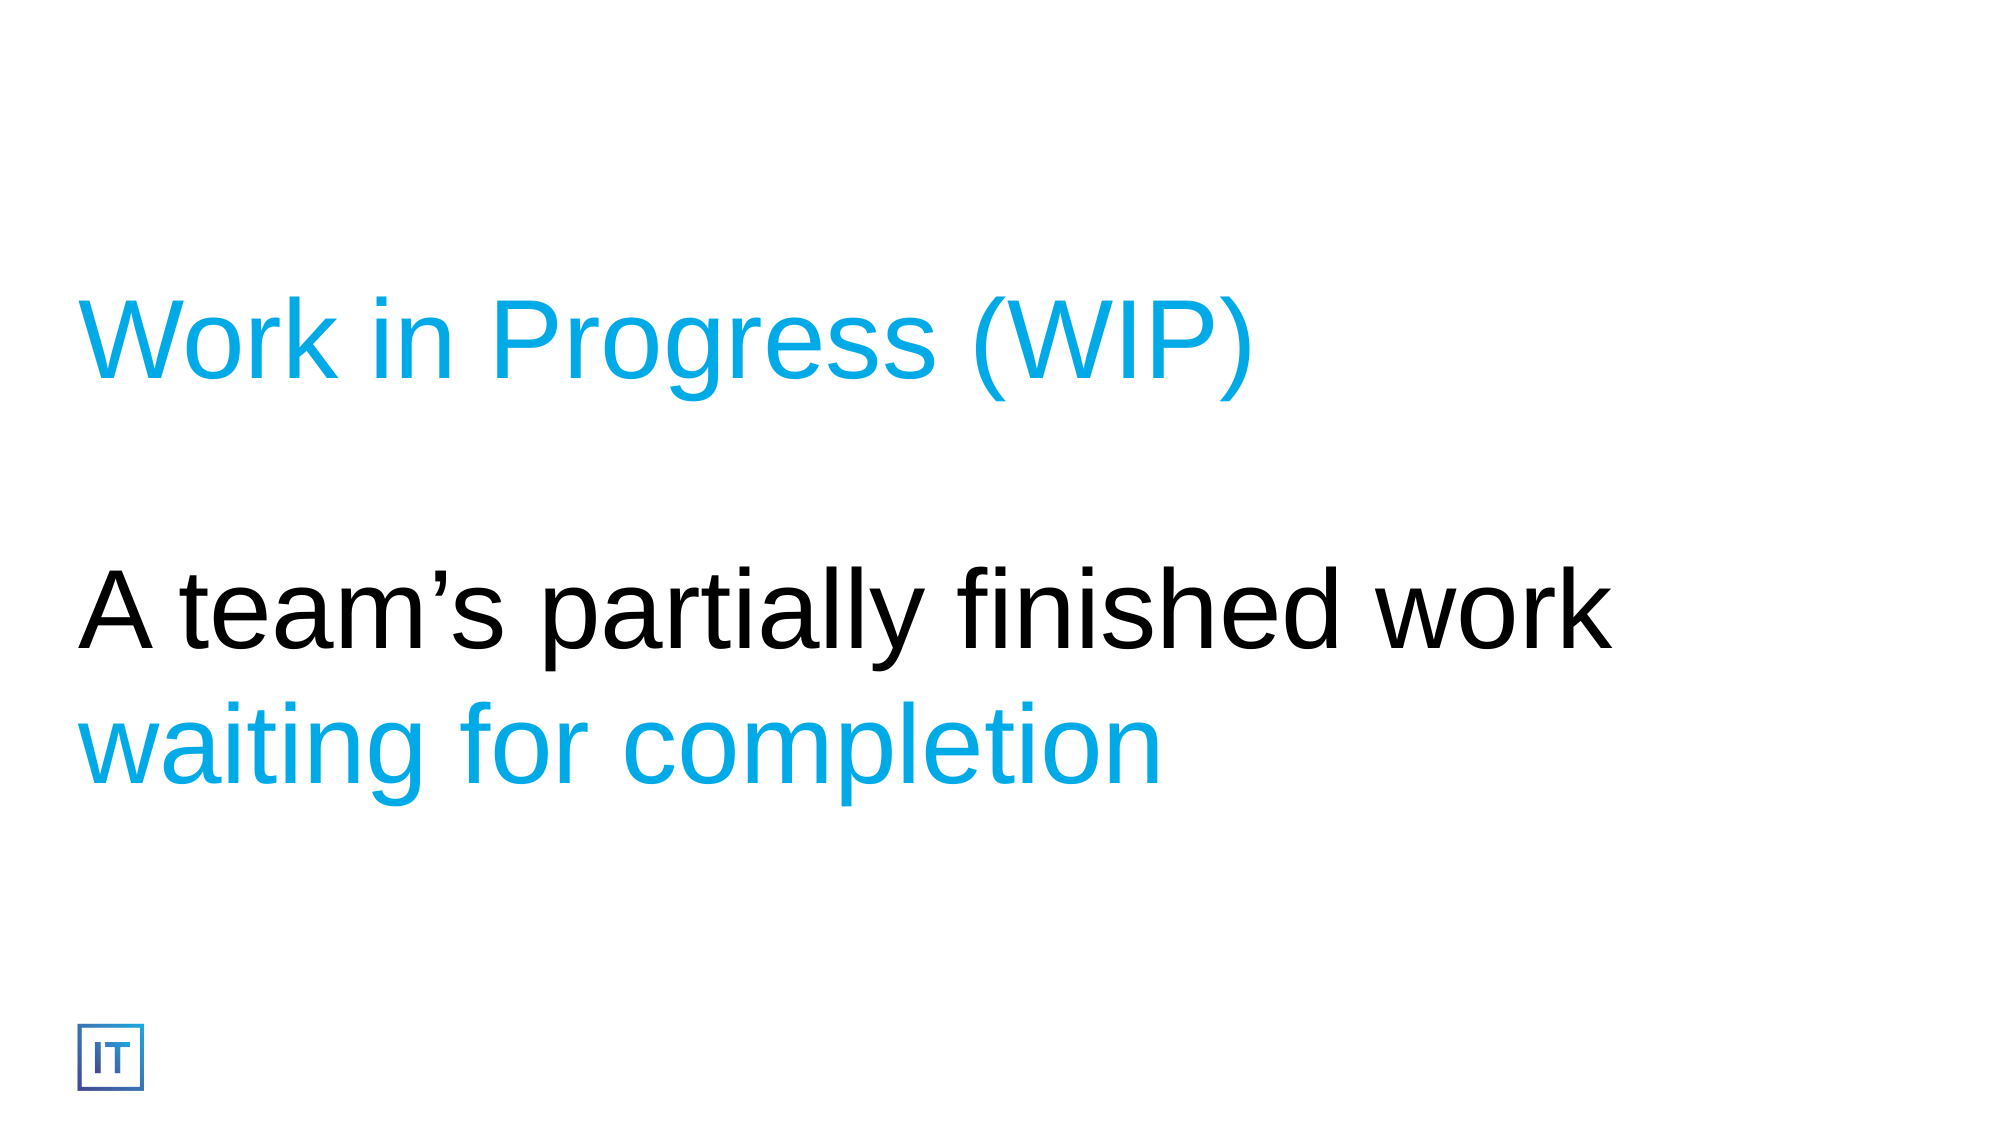

Work in Progress (WIP)

A team’s partially finished work waiting for completion